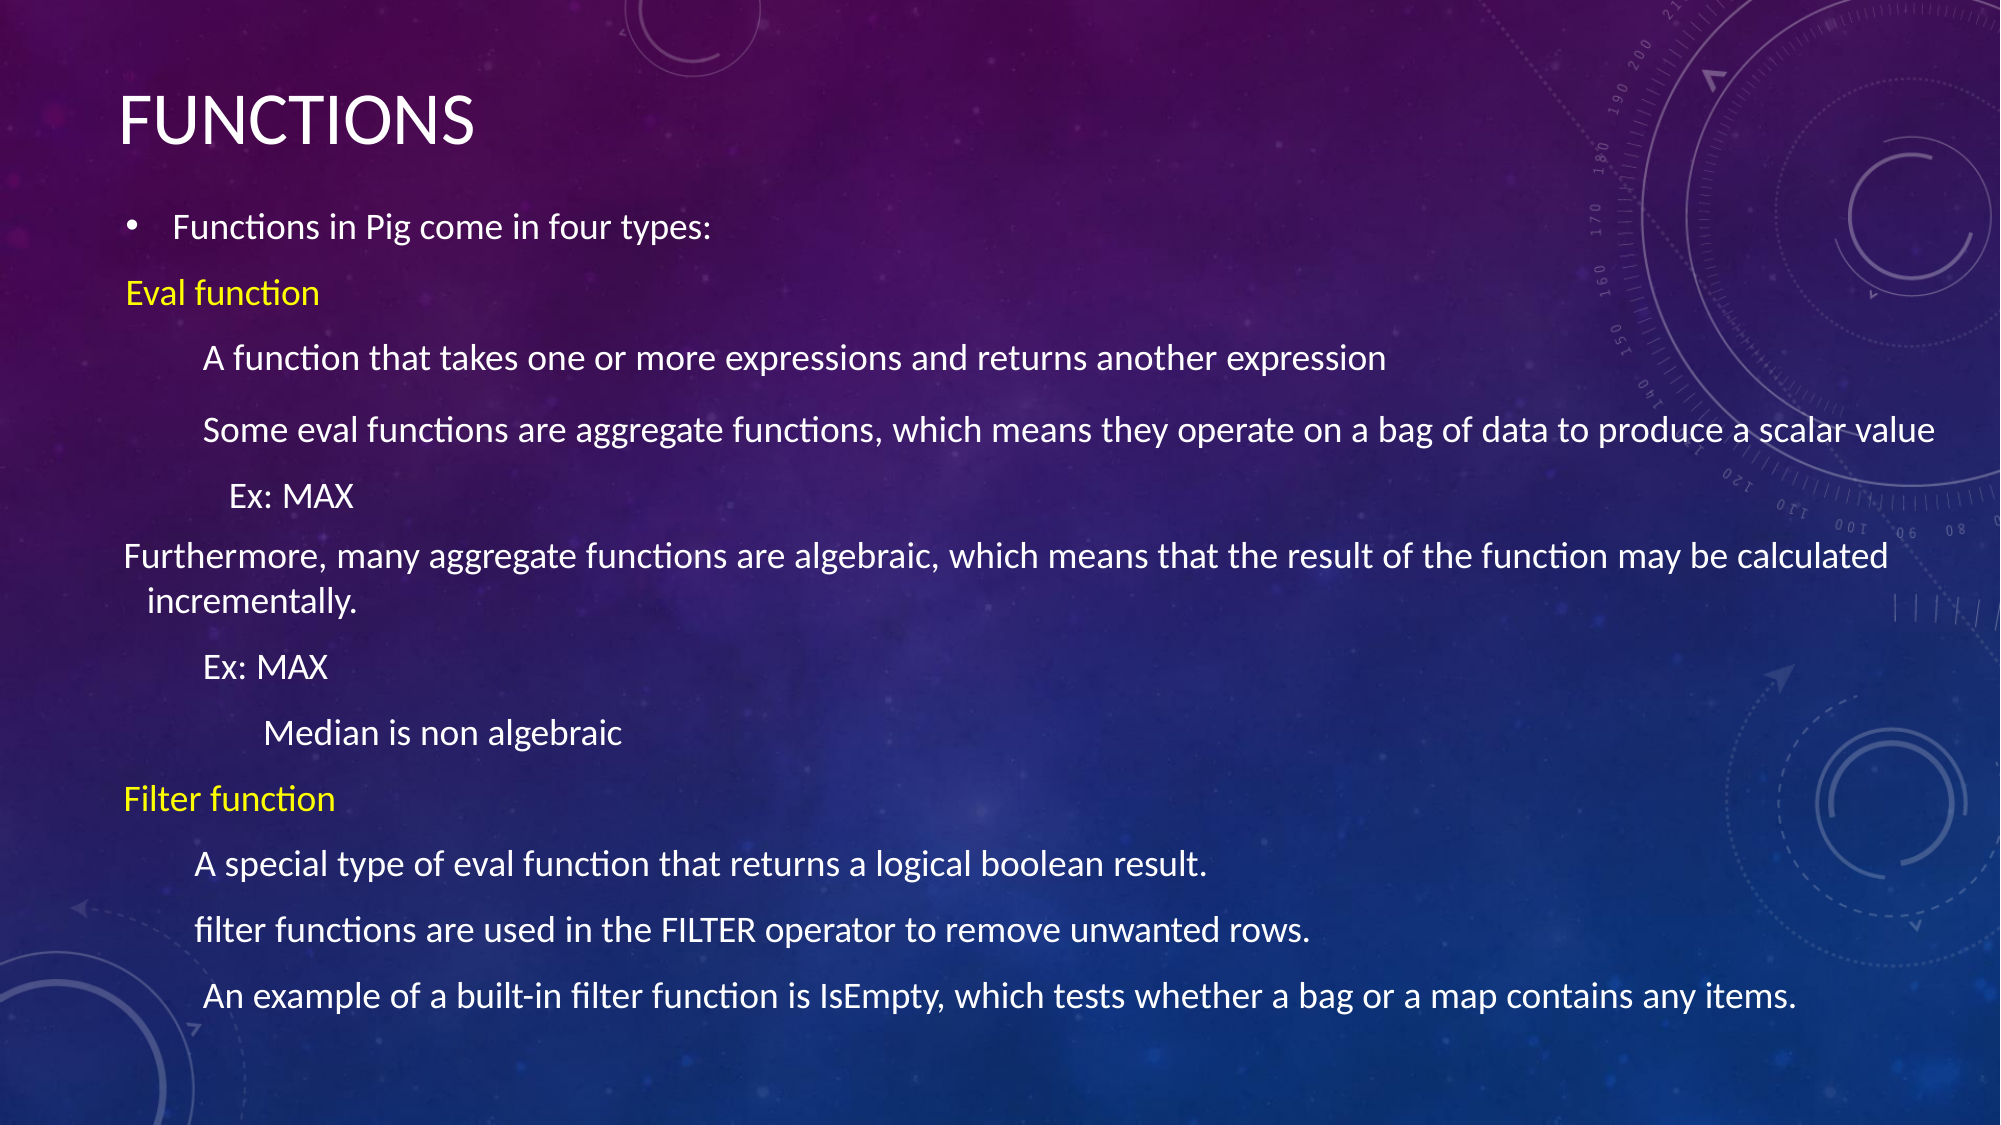

# FUNCTIONS
Functions in Pig come in four types:
Eval function
A function that takes one or more expressions and returns another expression
Some eval functions are aggregate functions, which means they operate on a bag of data to produce a scalar value Ex: MAX
Furthermore, many aggregate functions are algebraic, which means that the result of the function may be calculated
incrementally.
Ex: MAX
Median is non algebraic
Filter function
A special type of eval function that returns a logical boolean result.
filter functions are used in the FILTER operator to remove unwanted rows.
An example of a built-in filter function is IsEmpty, which tests whether a bag or a map contains any items.